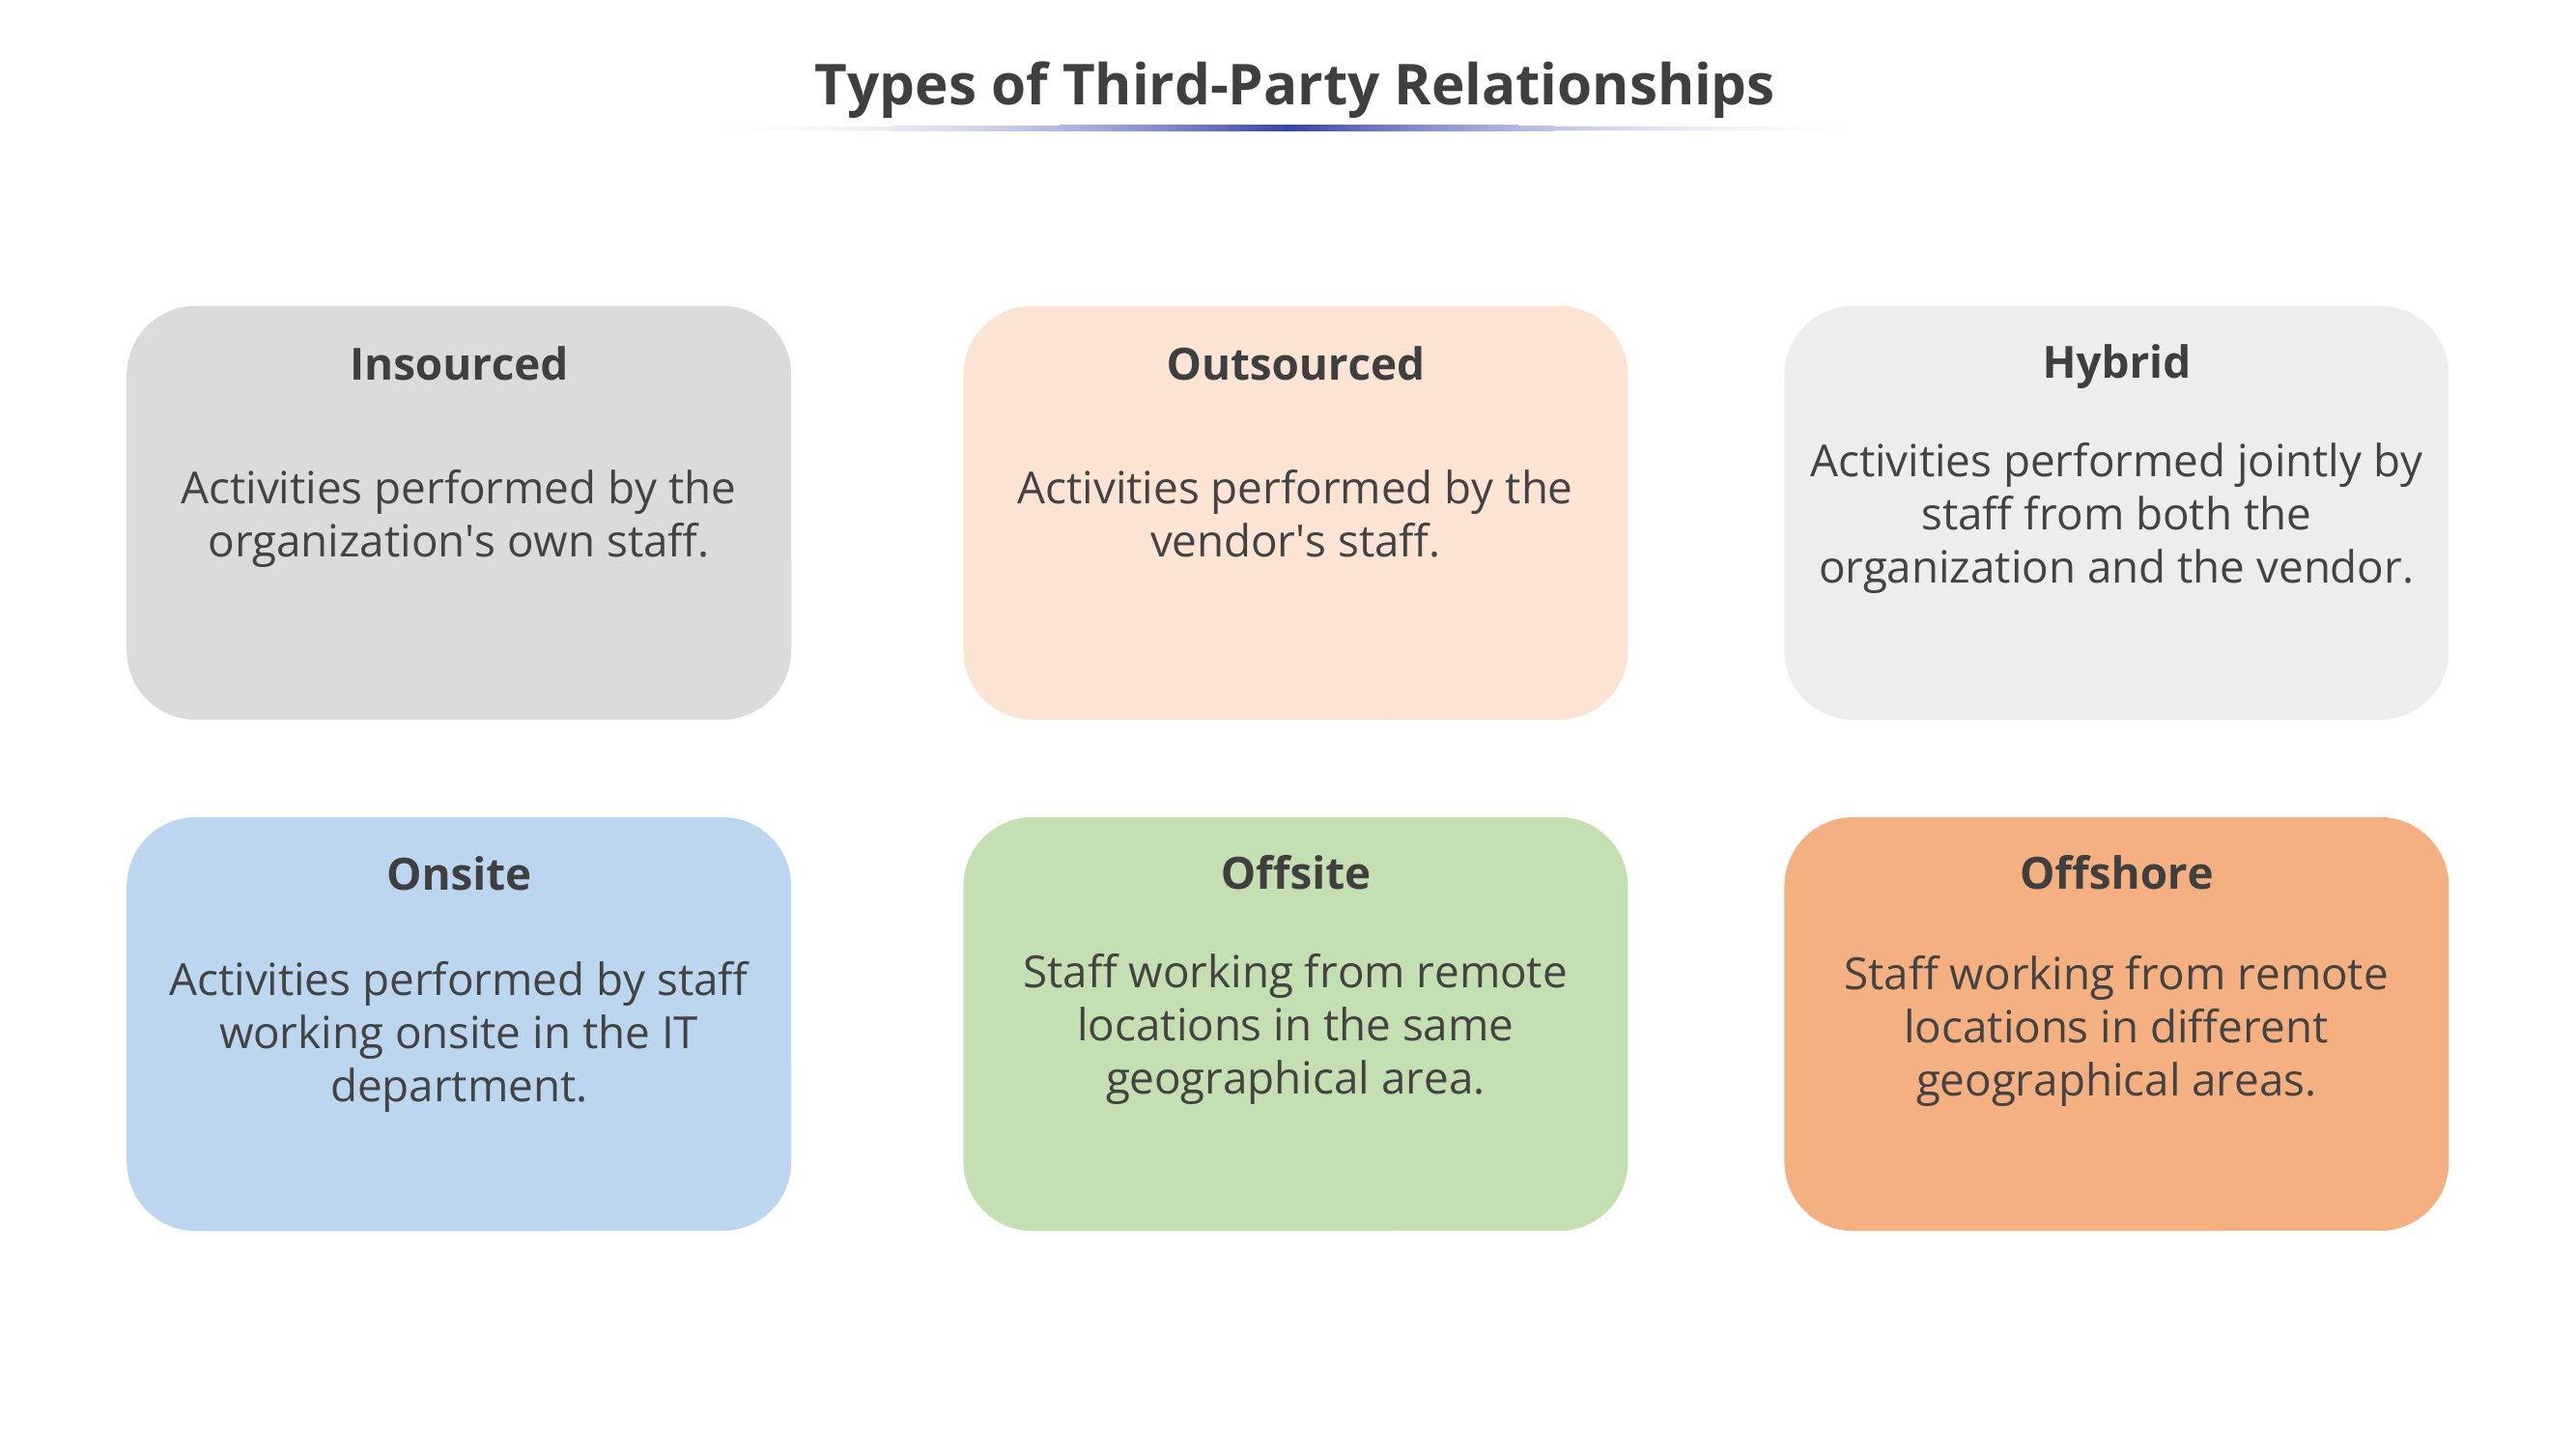

# Types of Third-Party Relationships

Insourced
Activities performed by the organization's own staff.

Outsourced
Activities performed by the vendor's staff.

Hybrid
Activities performed jointly by staff from both the organization and the vendor.

Onsite
Activities performed by staff working onsite in the IT department.

Offsite
Staff working from remote locations in the same geographical area.

Offshore
Staff working from remote locations in different geographical areas.